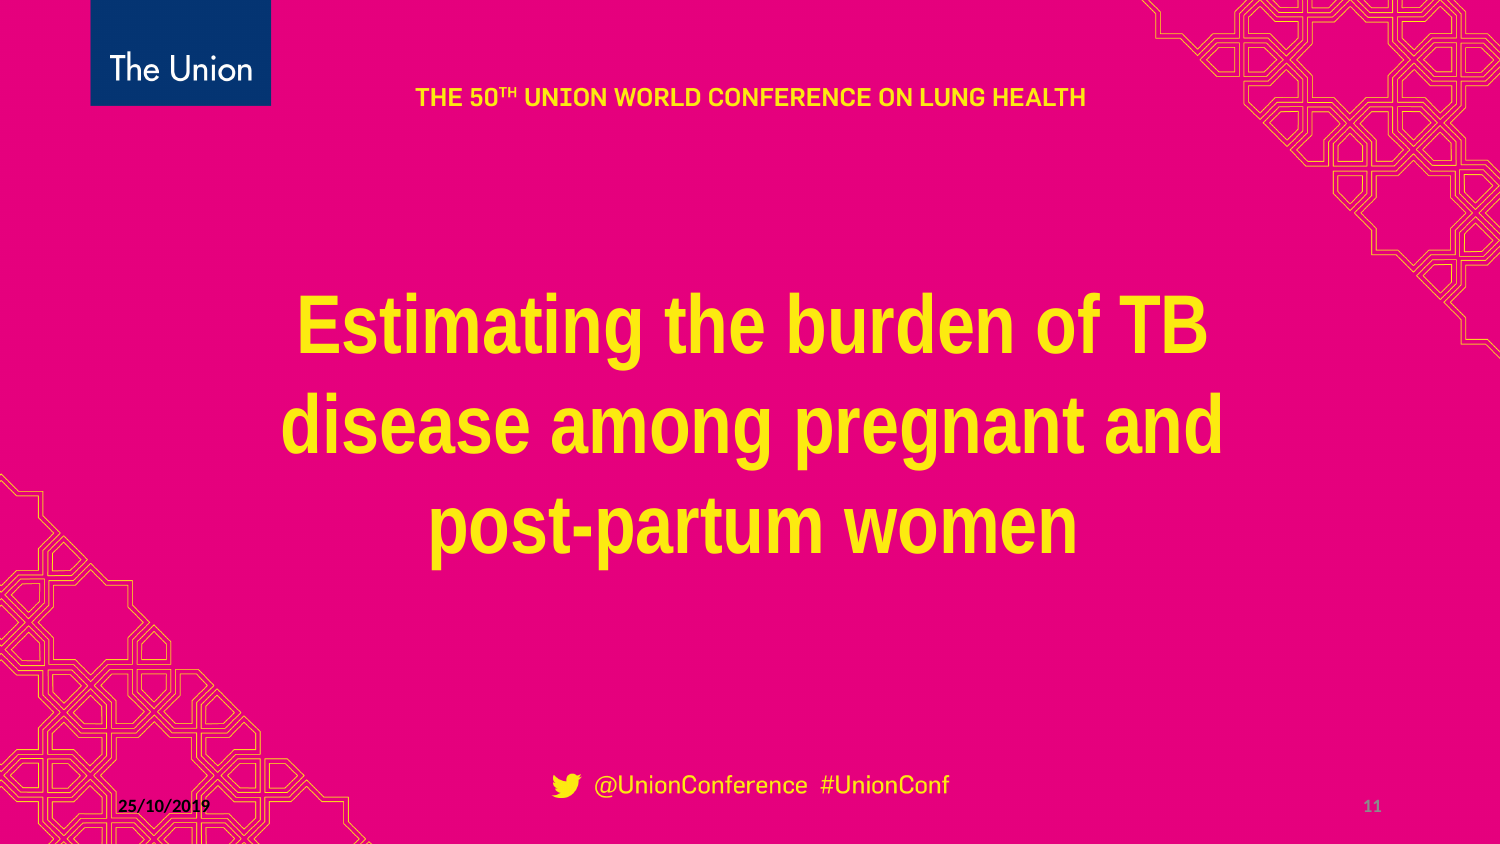

Estimating the burden of TB disease among pregnant and post-partum women
25/10/2019
11